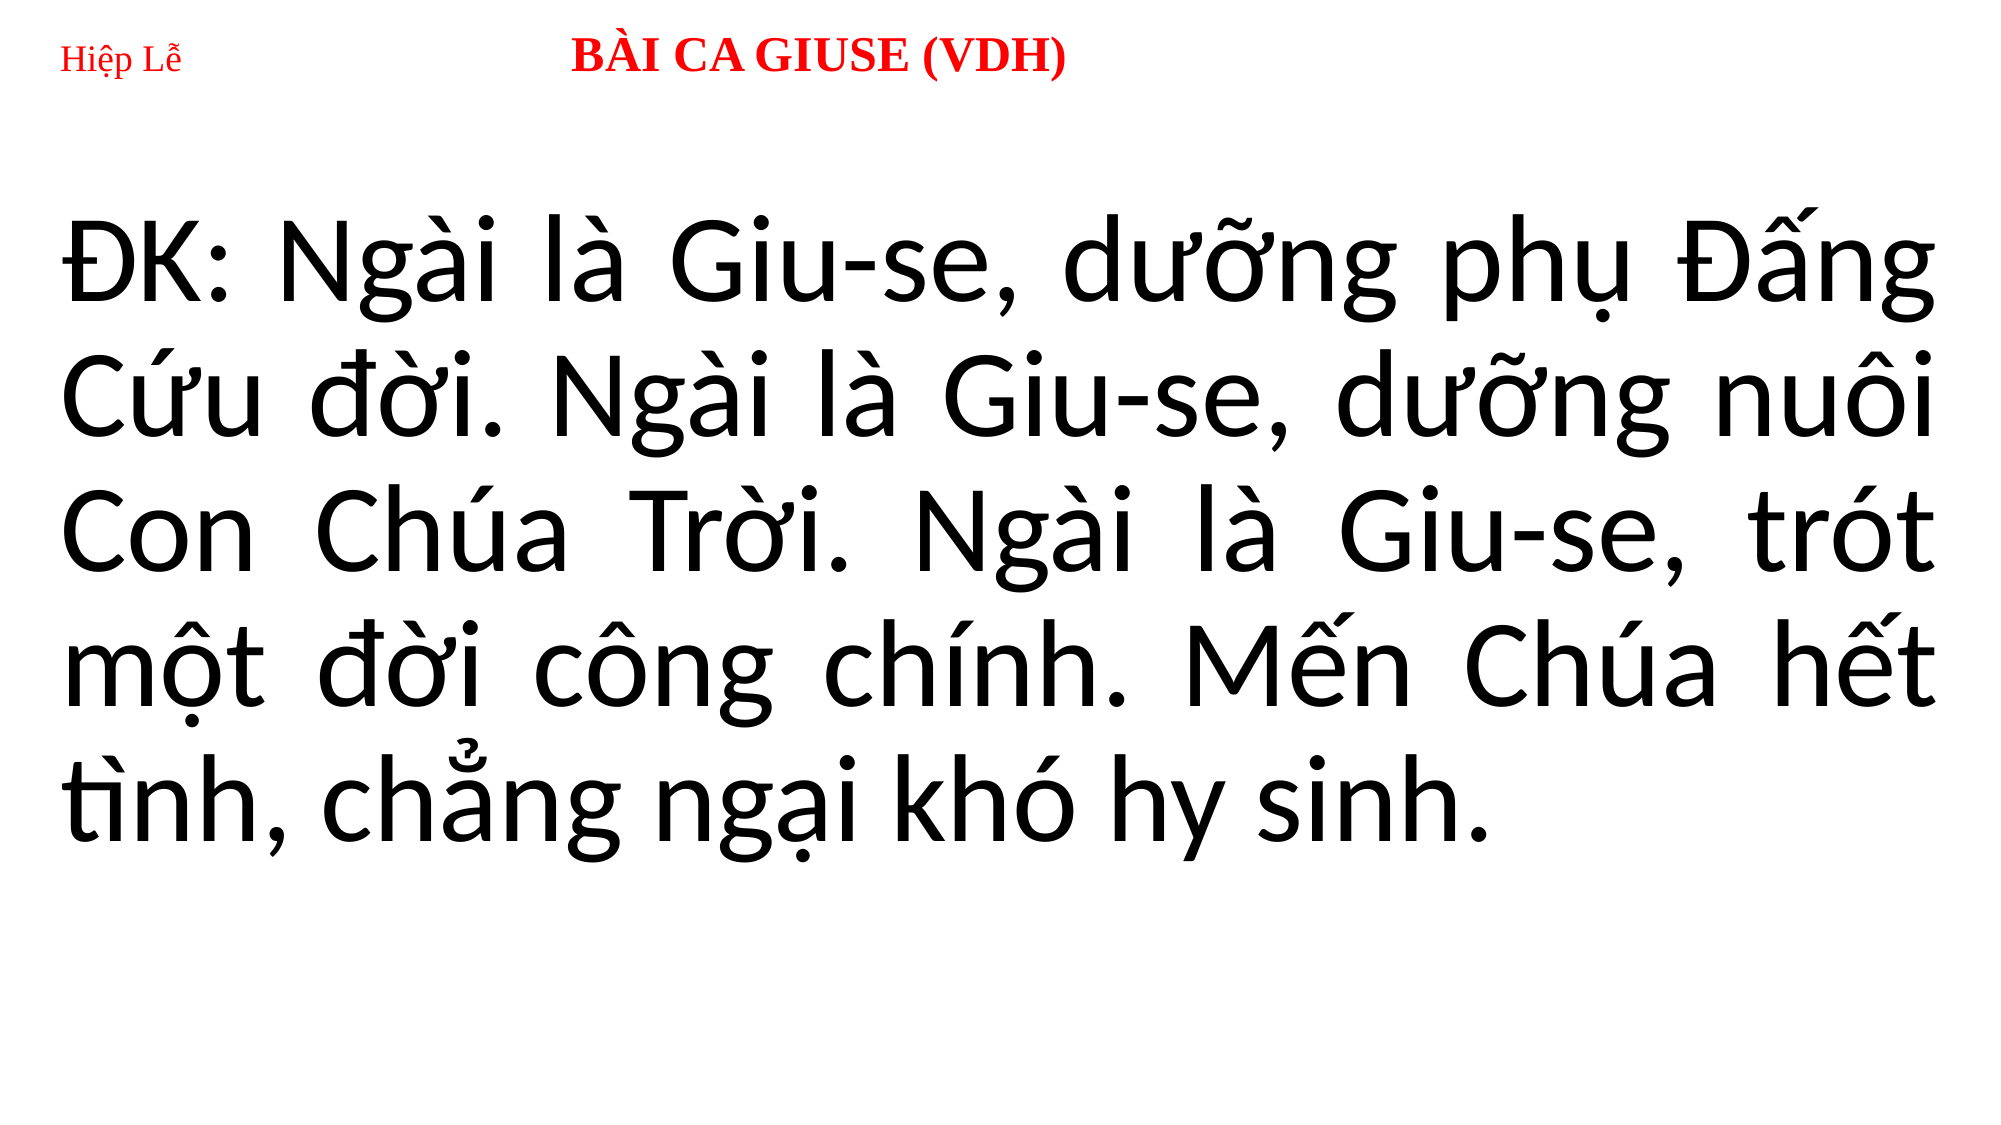

# Hiệp Lễ                                         BÀI CA GIUSE (VDH)
ĐK: Ngài là Giu-se, dưỡng phụ Đấng Cứu đời. Ngài là Giu-se, dưỡng nuôi Con Chúa Trời. Ngài là Giu-se, trót một đời công chính. Mến Chúa hết tình, chẳng ngại khó hy sinh.